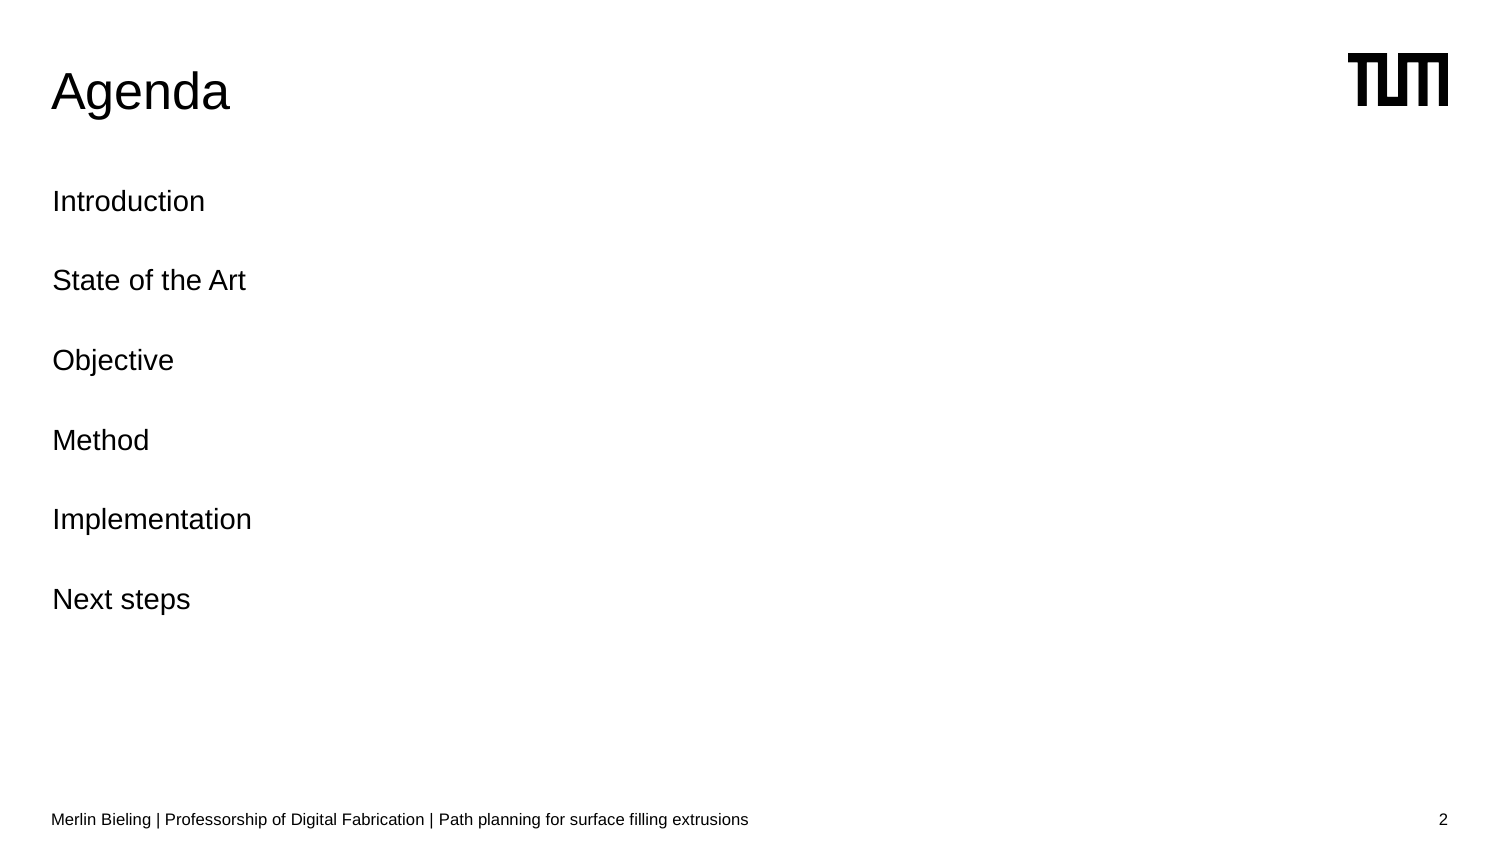

# Agenda
Introduction

State of the Art

Objective

Method

Implementation

Next steps
Merlin Bieling | Professorship of Digital Fabrication | Path planning for surface filling extrusions
2